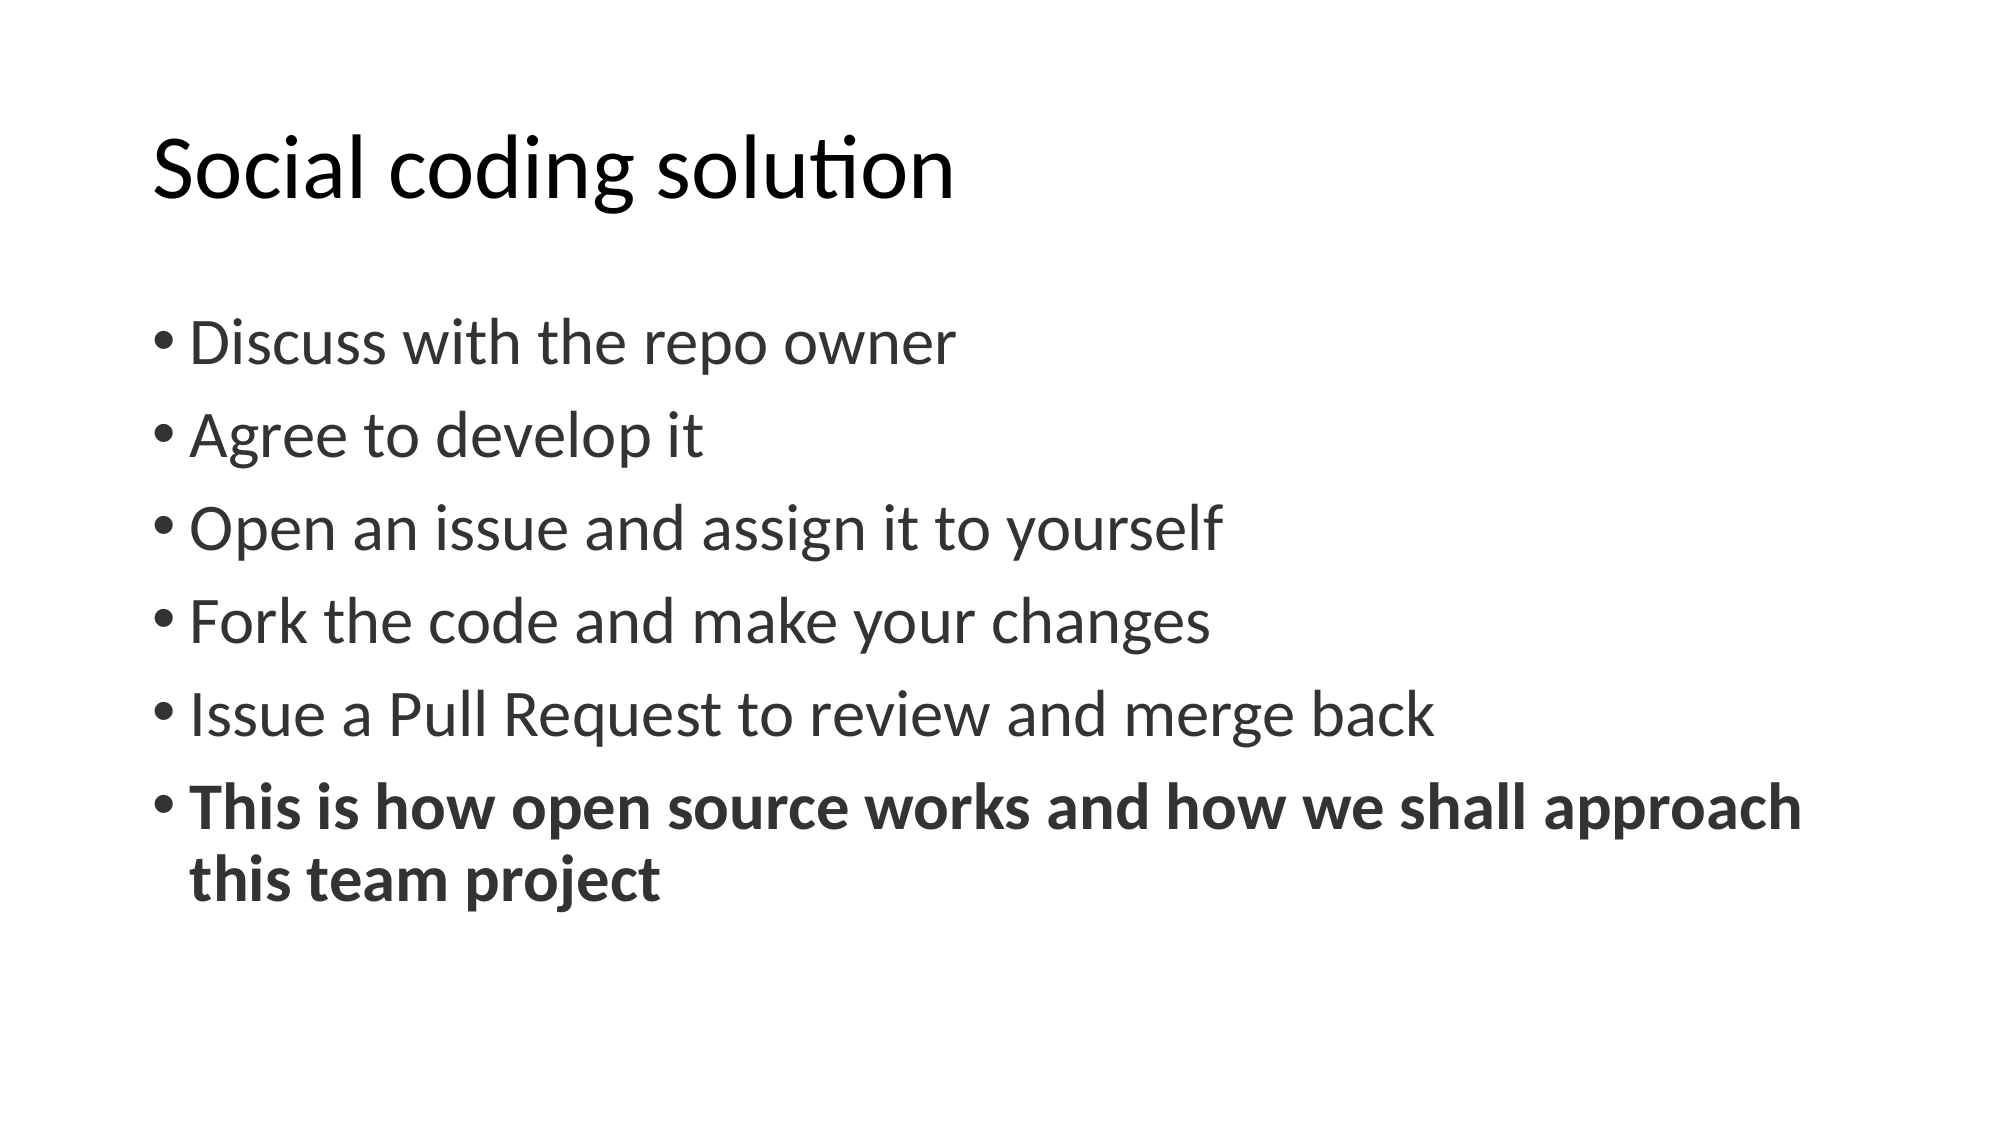

# Social coding solution
Discuss with the repo owner
Agree to develop it
Open an issue and assign it to yourself
Fork the code and make your changes
Issue a Pull Request to review and merge back
This is how open source works and how we shall approach this team project